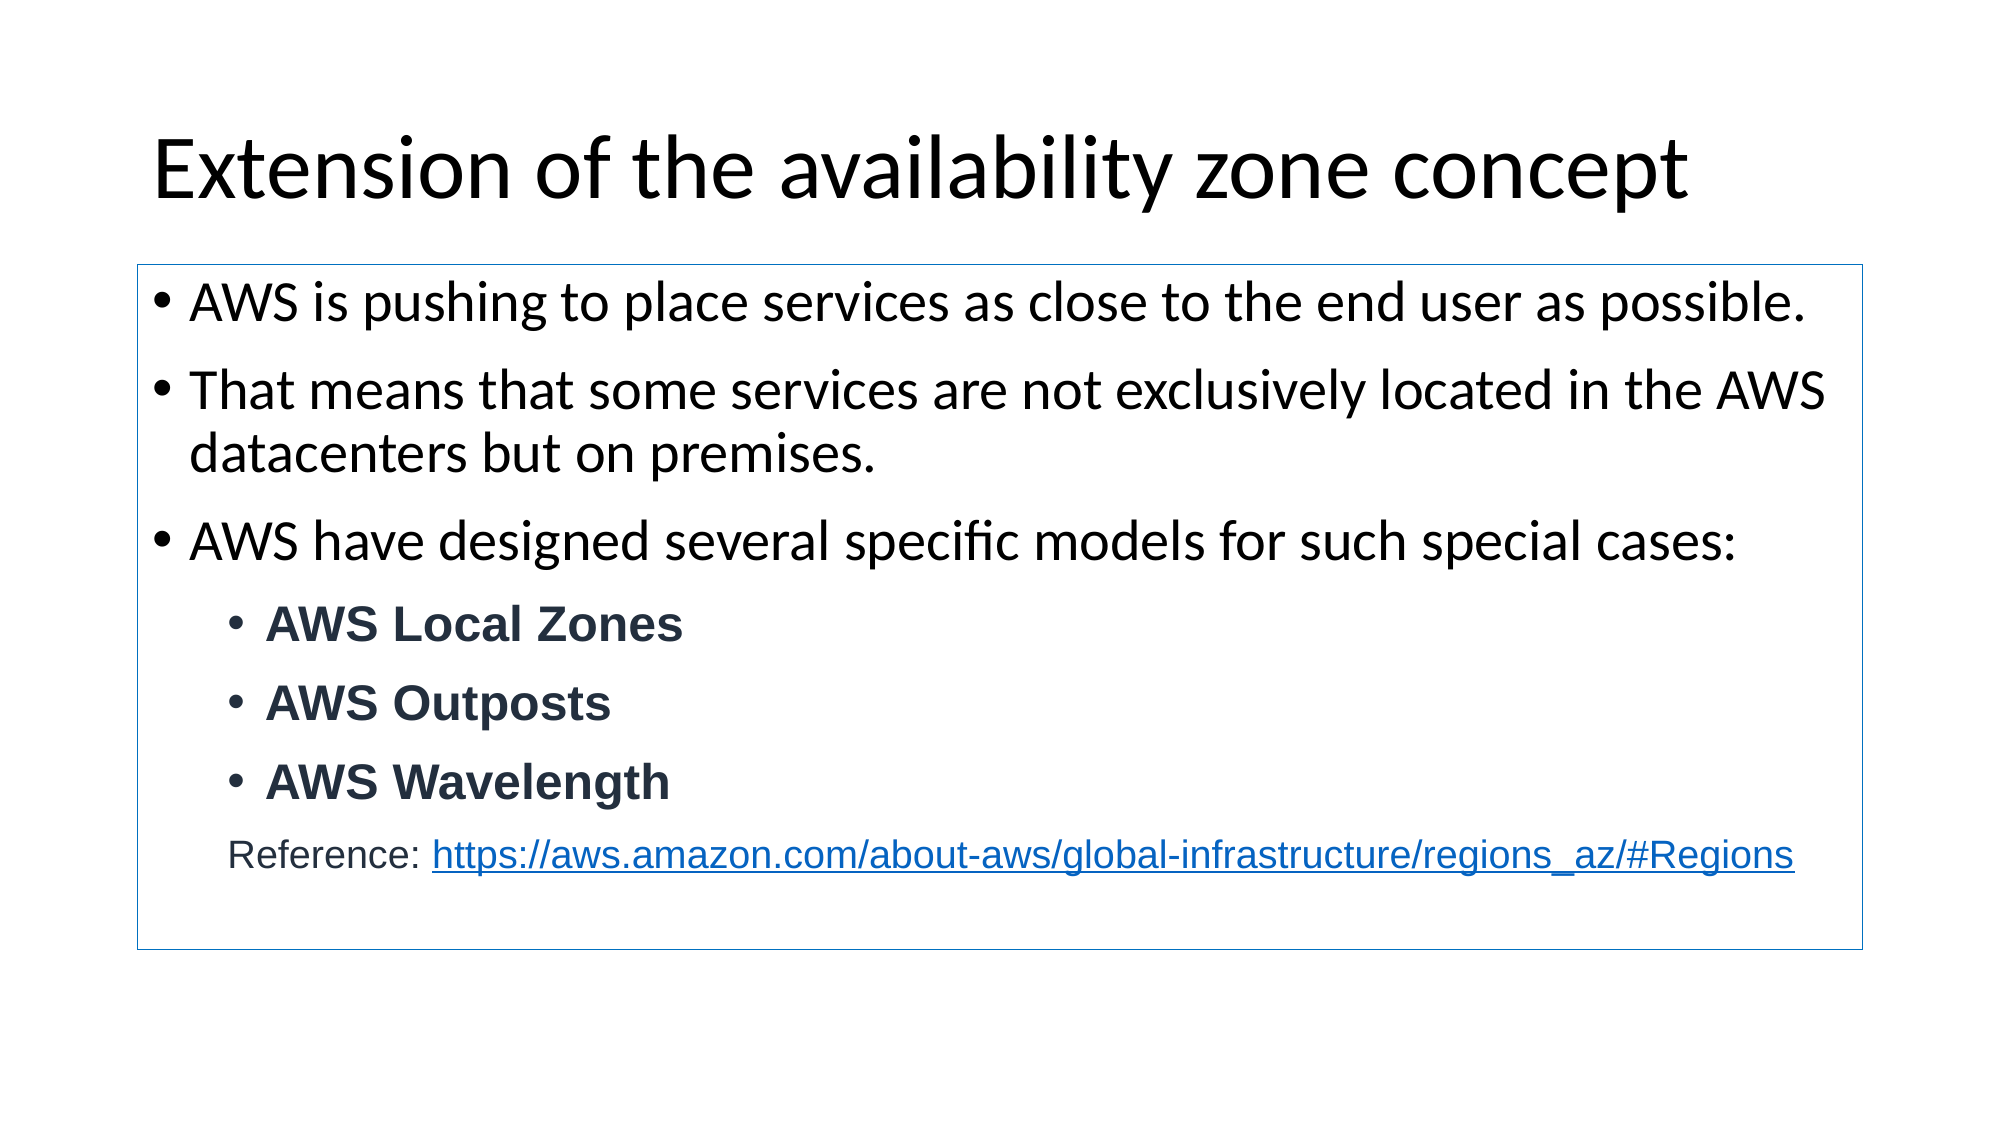

# Extension of the availability zone concept
AWS is pushing to place services as close to the end user as possible.
That means that some services are not exclusively located in the AWS datacenters but on premises.
AWS have designed several specific models for such special cases:
AWS Local Zones
AWS Outposts
AWS Wavelength
Reference: https://aws.amazon.com/about-aws/global-infrastructure/regions_az/#Regions